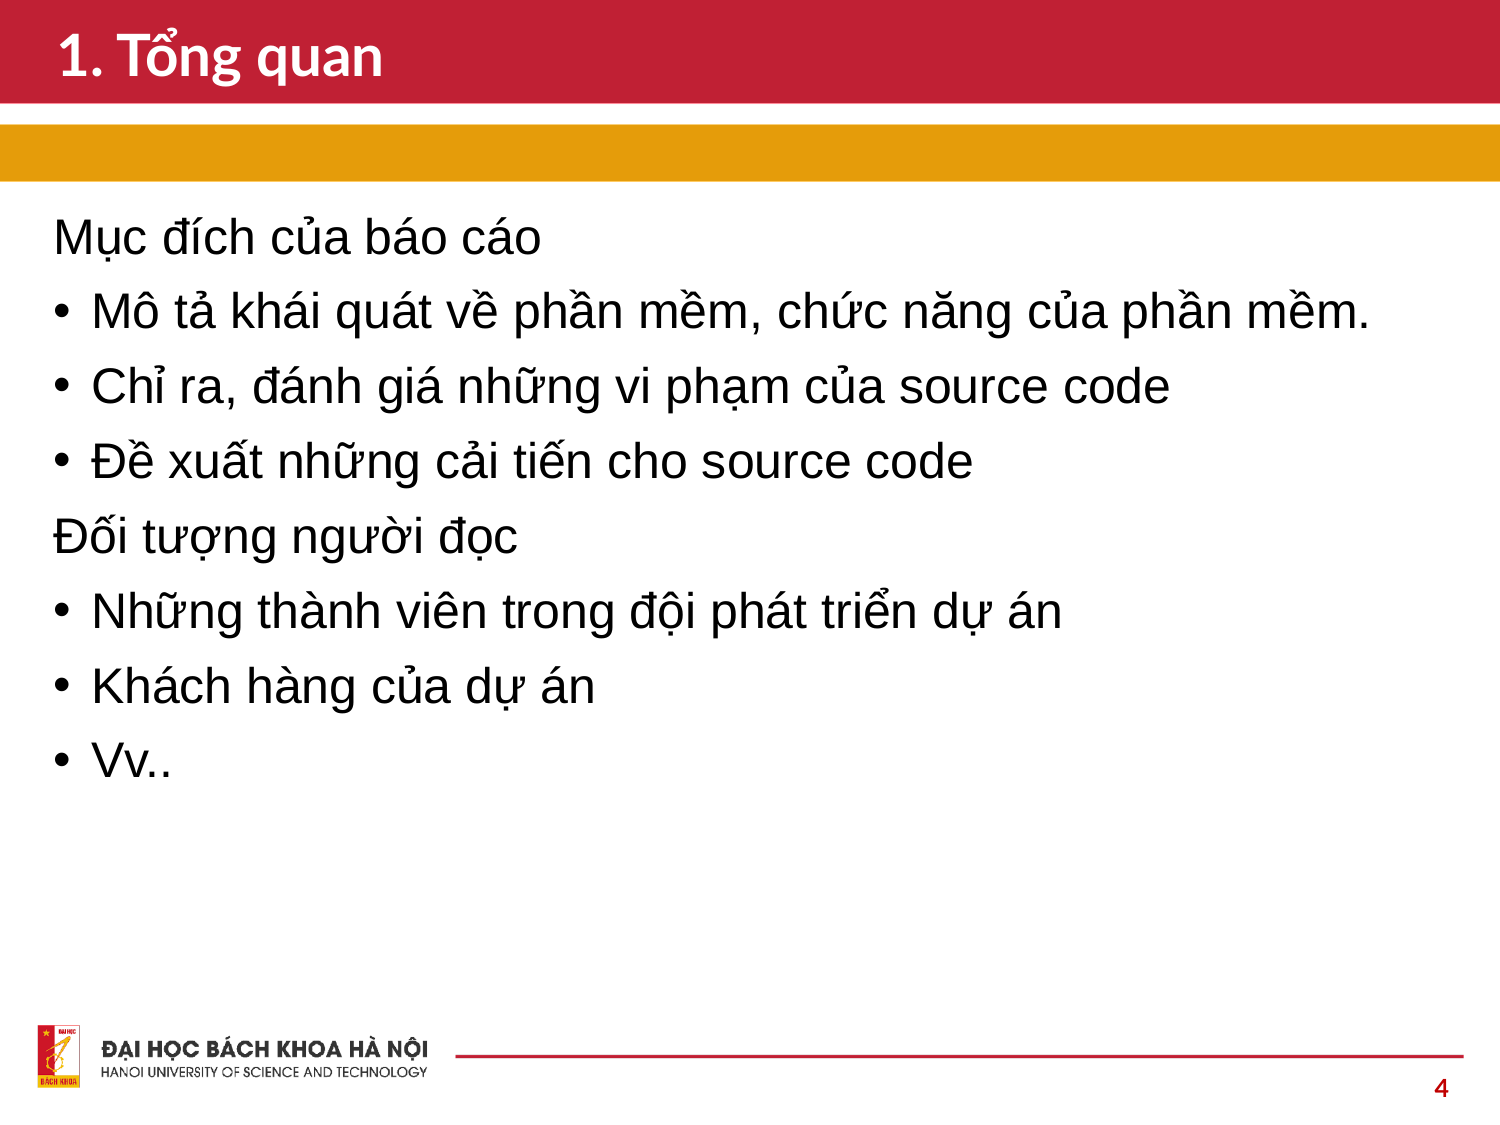

# 1. Tổng quan
Mục đích của báo cáo
Mô tả khái quát về phần mềm, chức năng của phần mềm.
Chỉ ra, đánh giá những vi phạm của source code
Đề xuất những cải tiến cho source code
Đối tượng người đọc
Những thành viên trong đội phát triển dự án
Khách hàng của dự án
Vv..

4